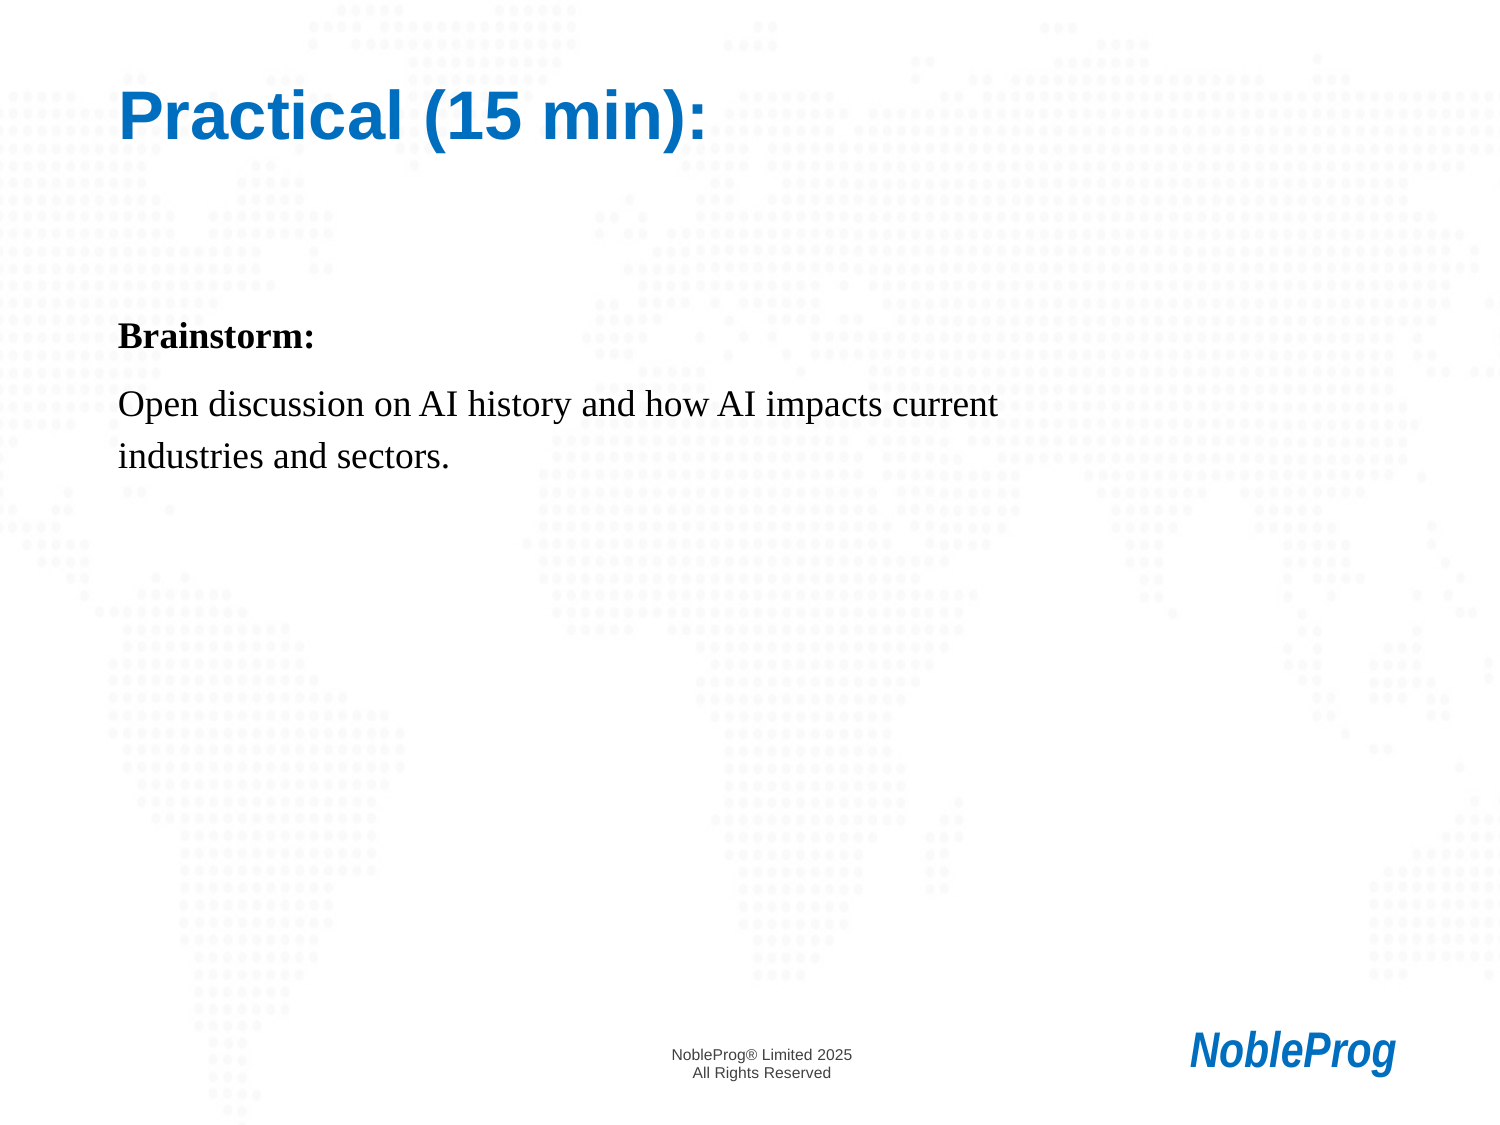

# Practical (15 min):
Brainstorm:
Open discussion on AI history and how AI impacts current industries and sectors.